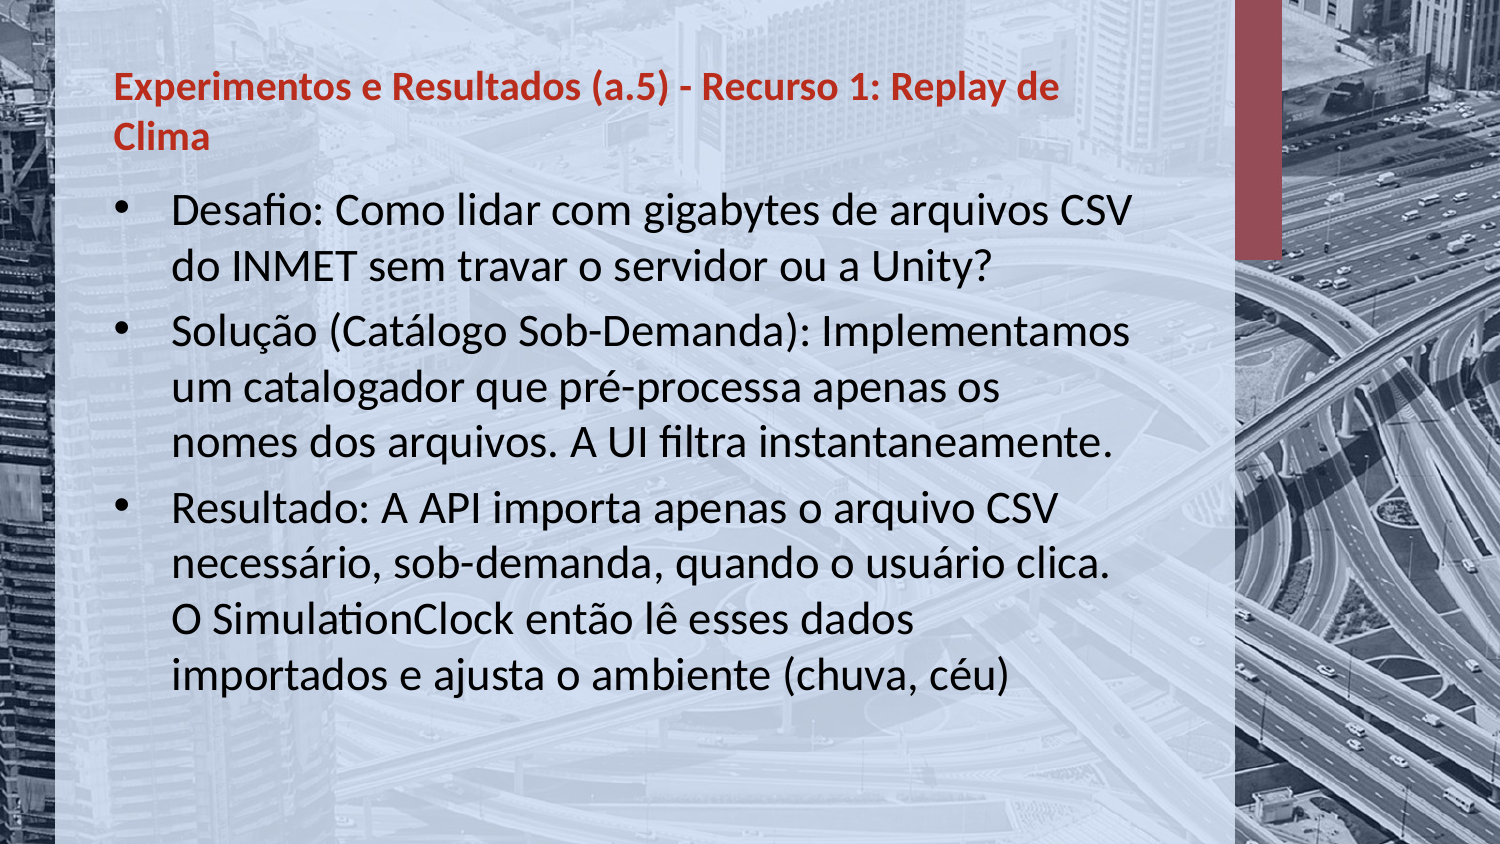

# Experimentos e Resultados (a.5) - Recurso 1: Replay de Clima
Desafio: Como lidar com gigabytes de arquivos CSV do INMET sem travar o servidor ou a Unity?
Solução (Catálogo Sob-Demanda): Implementamos um catalogador que pré-processa apenas os nomes dos arquivos. A UI filtra instantaneamente.
Resultado: A API importa apenas o arquivo CSV necessário, sob-demanda, quando o usuário clica. O SimulationClock então lê esses dados importados e ajusta o ambiente (chuva, céu)